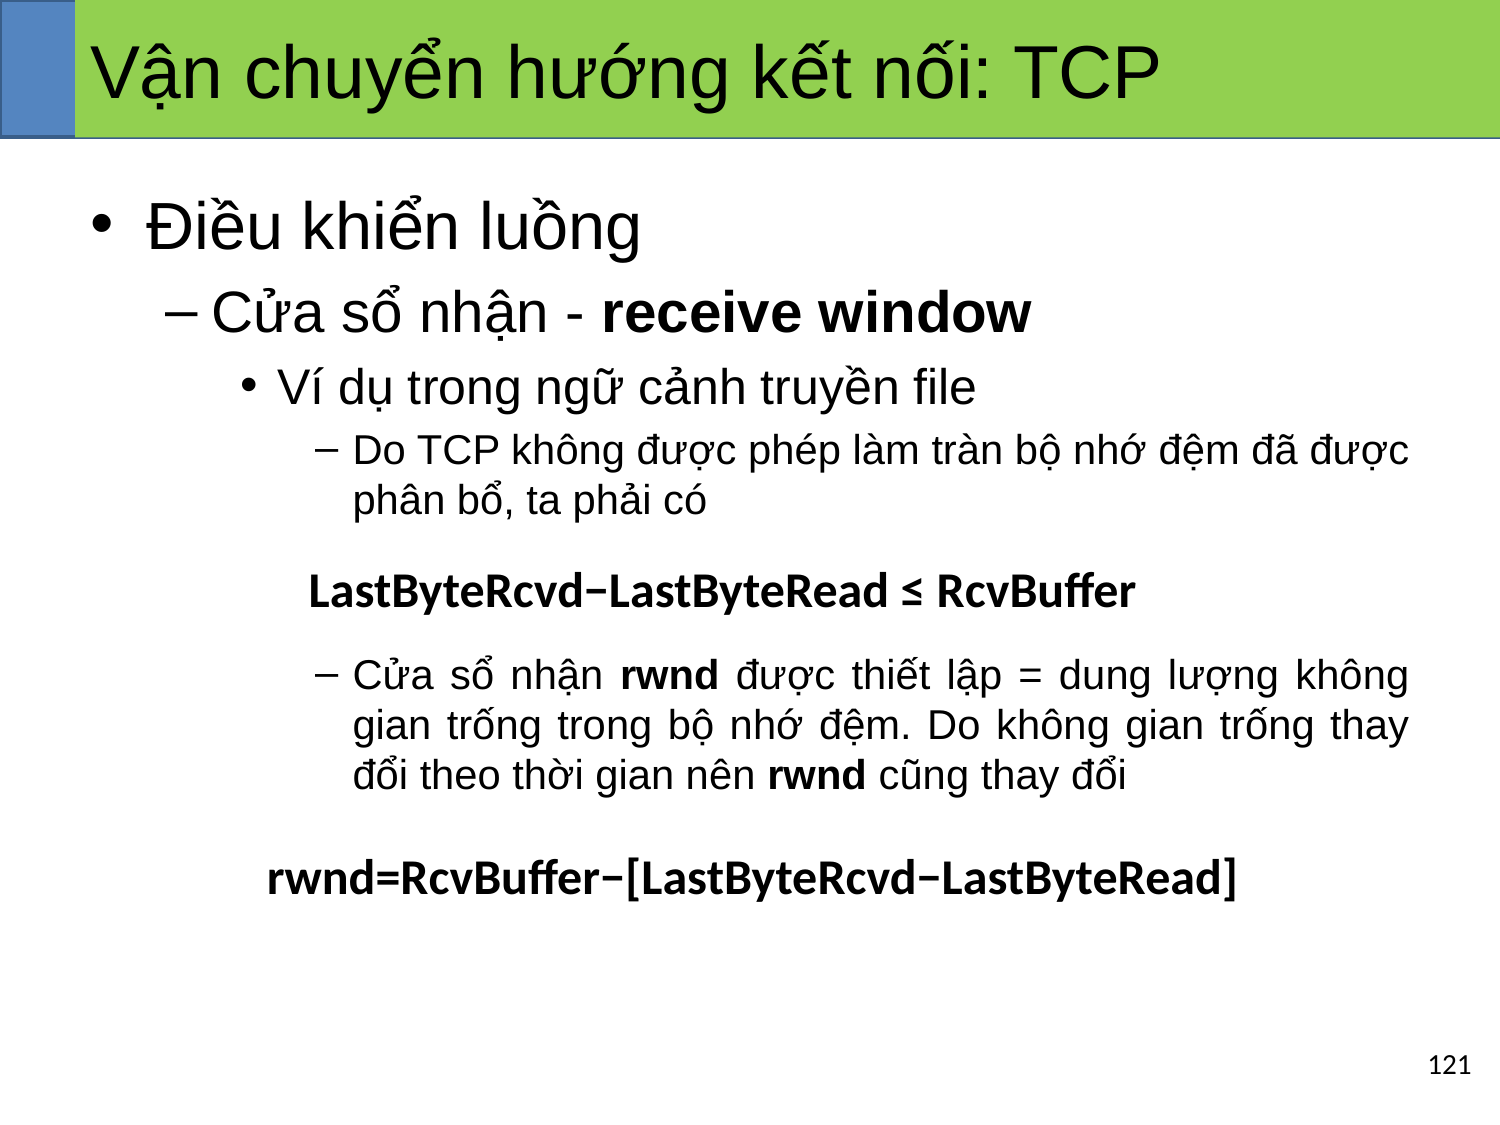

# Vận chuyển hướng kết nối: TCP
Điều khiển luồng
Cửa sổ nhận - receive window
Ví dụ trong ngữ cảnh truyền file
Do TCP không được phép làm tràn bộ nhớ đệm đã được phân bổ, ta phải có

Cửa sổ nhận rwnd được thiết lập = dung lượng không gian trống trong bộ nhớ đệm. Do không gian trống thay đổi theo thời gian nên rwnd cũng thay đổi
LastByteRcvd−LastByteRead ≤ RcvBuffer
rwnd=RcvBuffer−[LastByteRcvd−LastByteRead]
121